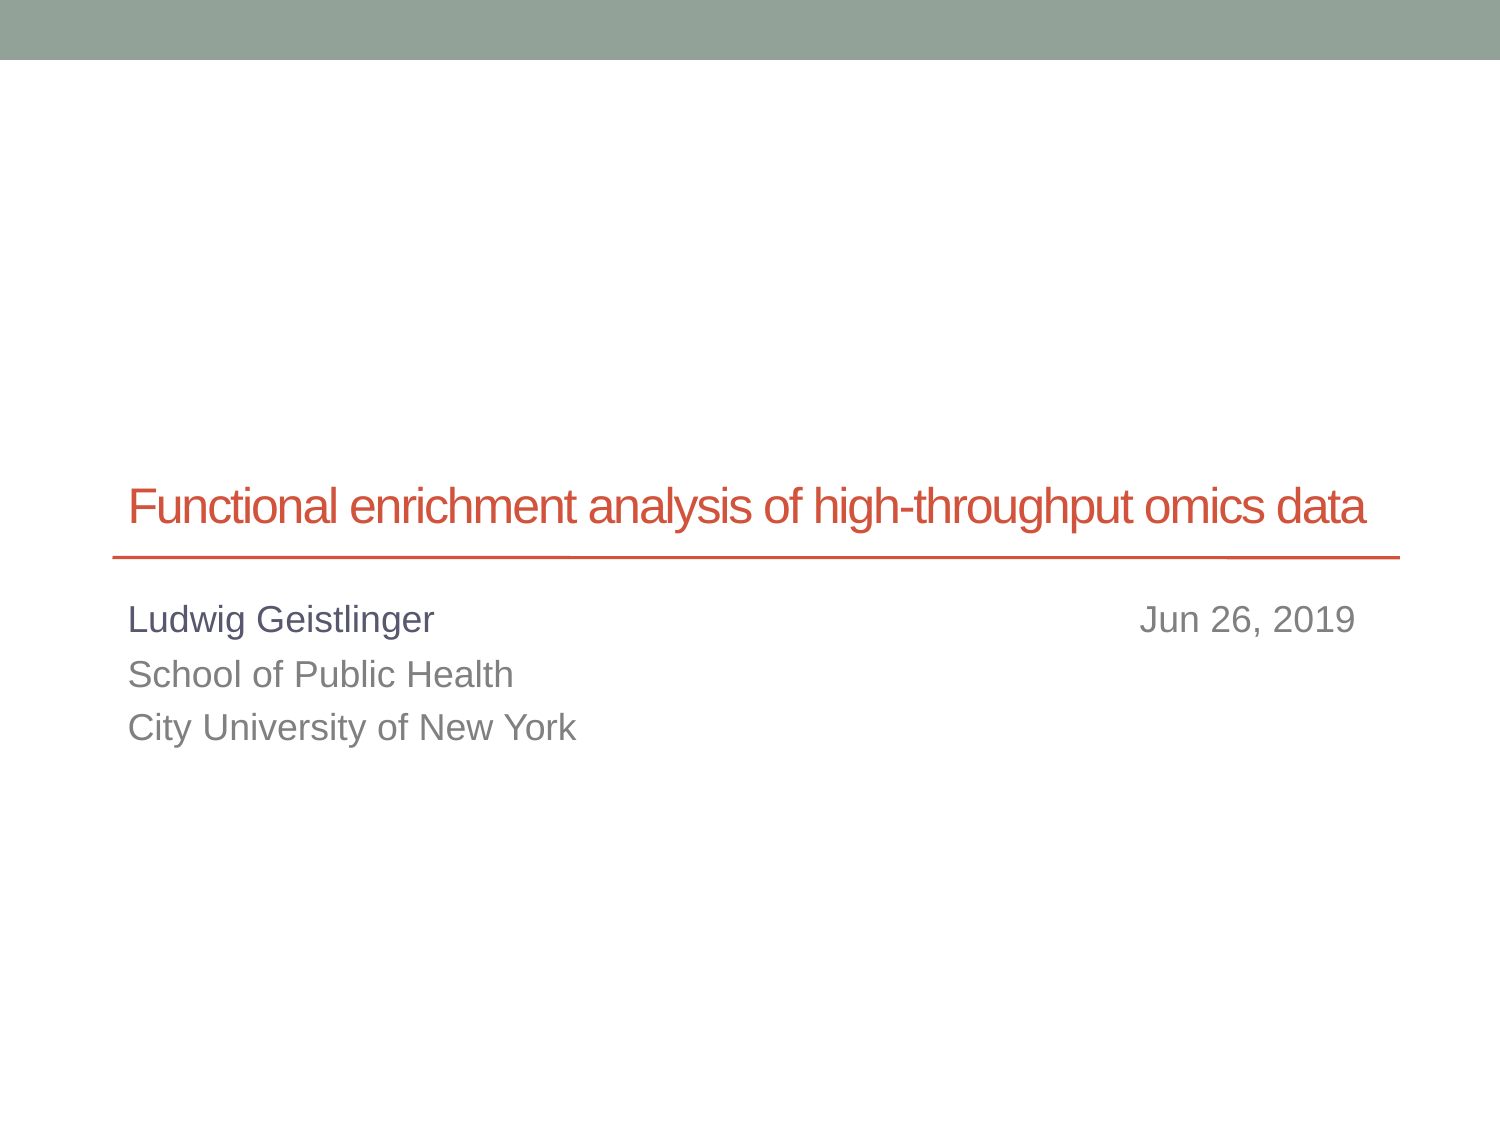

# Functional enrichment analysis of high-throughput omics data
Ludwig Geistlinger			          	        Jun 26, 2019
School of Public Health
City University of New York